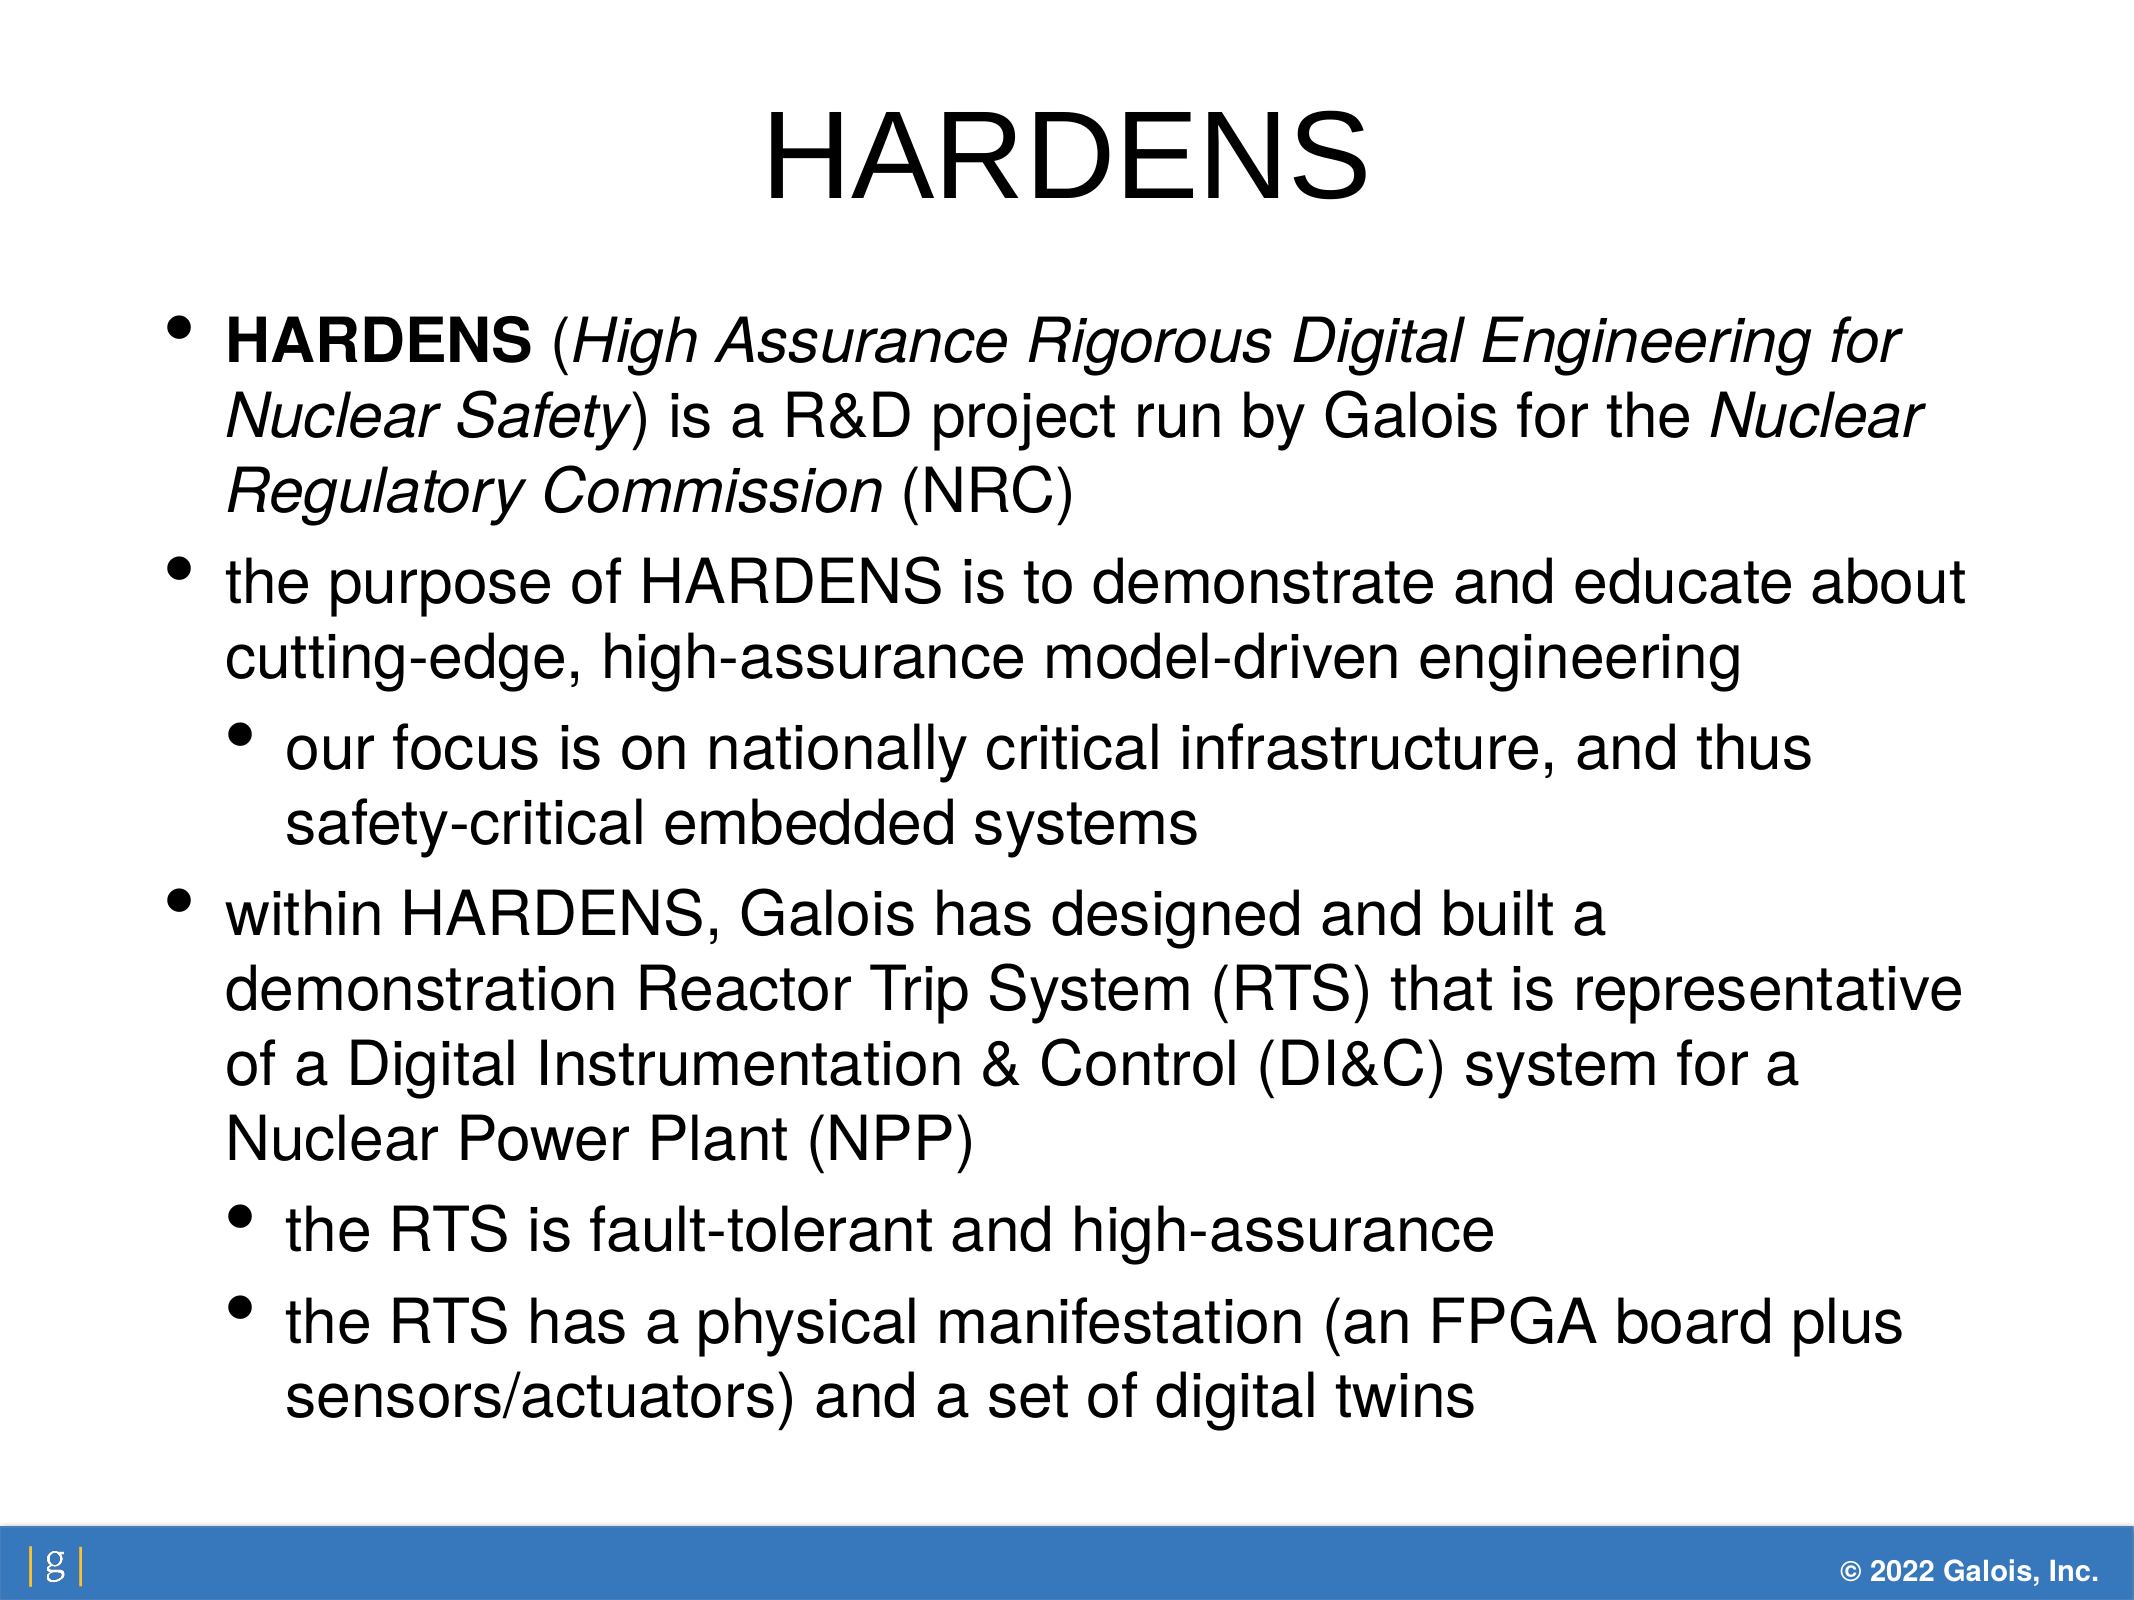

HARDENS
HARDENS (High Assurance Rigorous Digital Engineering for Nuclear Safety) is a R&D project run by Galois for the Nuclear Regulatory Commission (NRC)
the purpose of HARDENS is to demonstrate and educate about cutting-edge, high-assurance model-driven engineering
our focus is on nationally critical infrastructure, and thus safety-critical embedded systems
within HARDENS, Galois has designed and built a demonstration Reactor Trip System (RTS) that is representative of a Digital Instrumentation & Control (DI&C) system for a Nuclear Power Plant (NPP)
the RTS is fault-tolerant and high-assurance
the RTS has a physical manifestation (an FPGA board plus sensors/actuators) and a set of digital twins
9